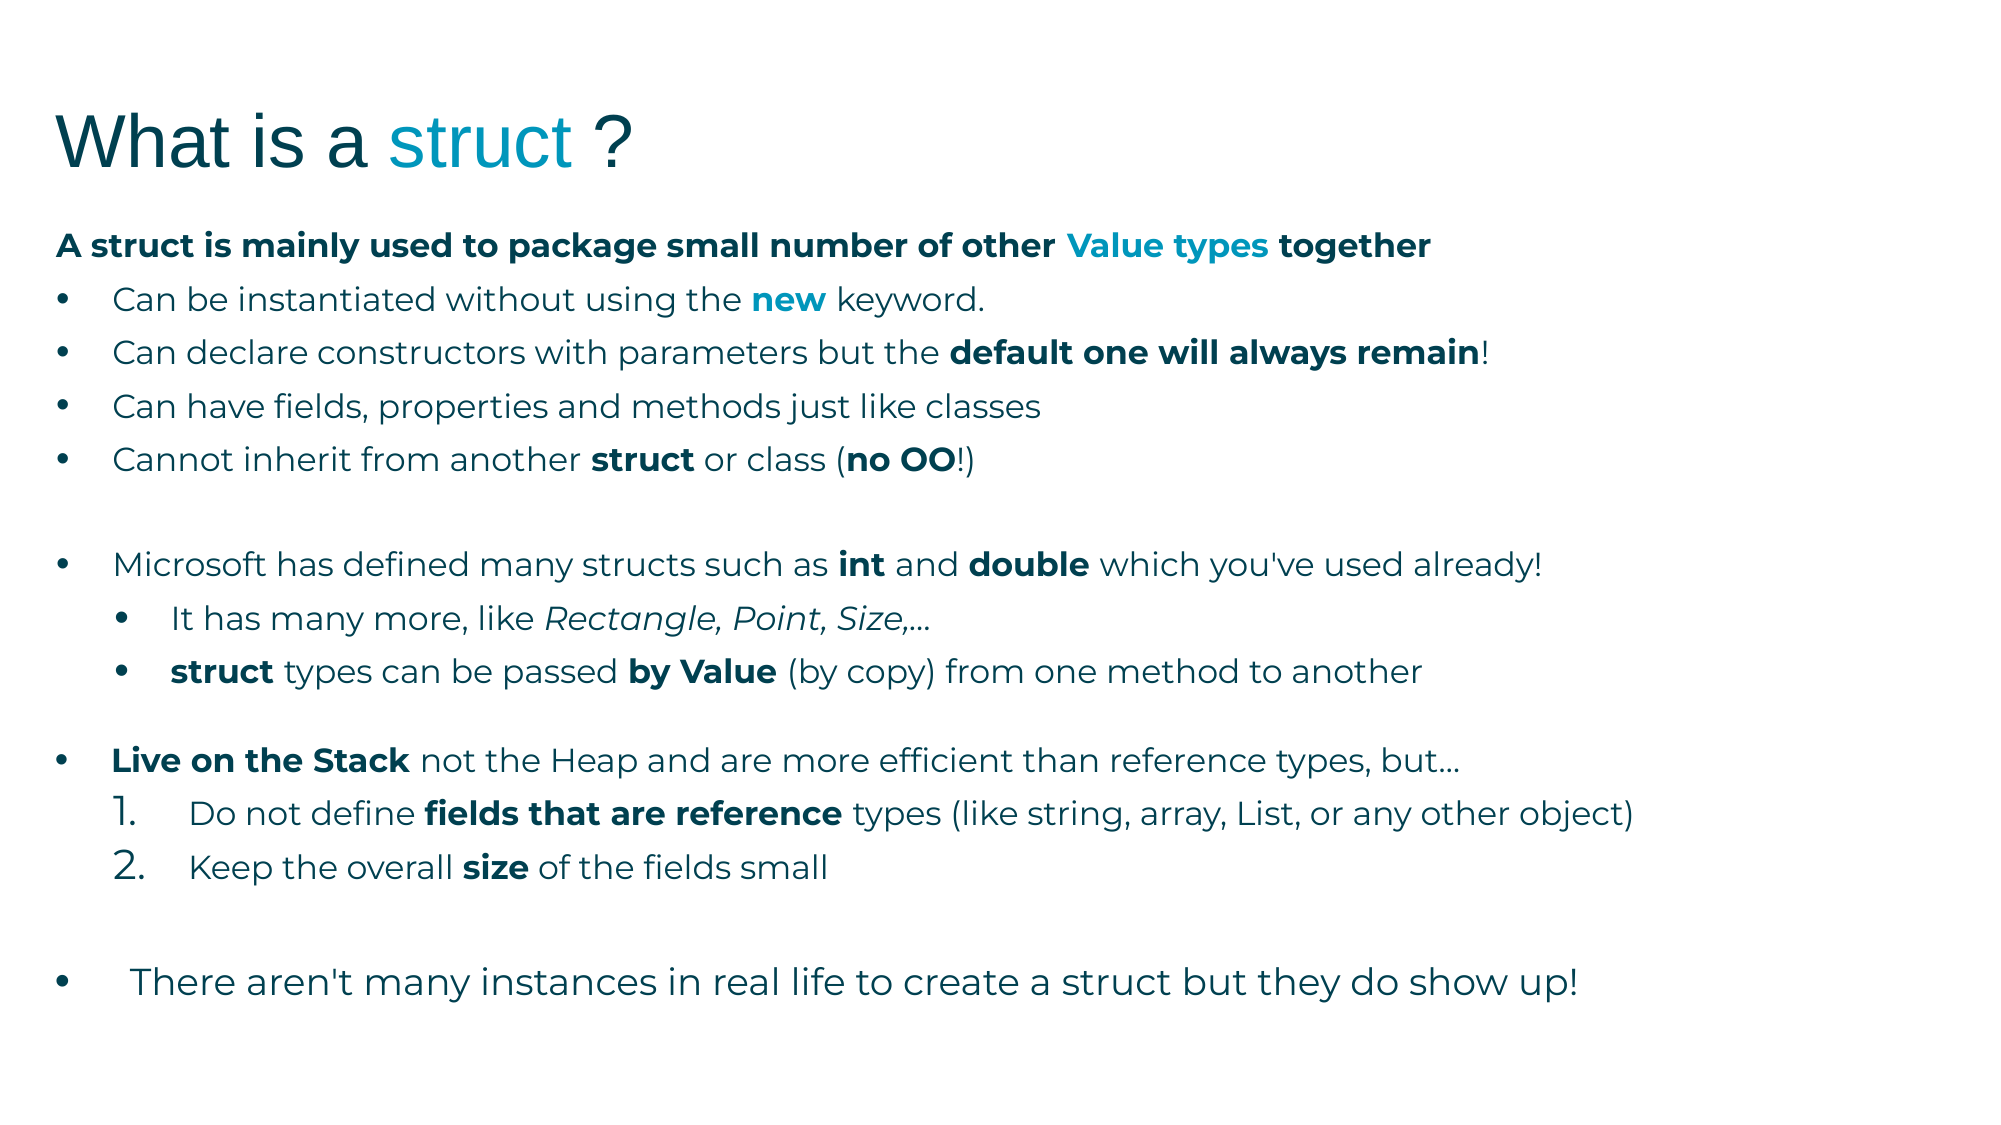

# What is a struct ?
A struct is mainly used to package small number of other Value types together
Can be instantiated without using the new keyword.
Can declare constructors with parameters but the default one will always remain!
Can have fields, properties and methods just like classes
Cannot inherit from another struct or class (no OO!)

Microsoft has defined many structs such as int and double which you've used already!
It has many more, like Rectangle, Point, Size,…
struct types can be passed by Value (by copy) from one method to another
Live on the Stack not the Heap and are more efficient than reference types, but…
Do not define fields that are reference types (like string, array, List, or any other object)
Keep the overall size of the fields small

There aren't many instances in real life to create a struct but they do show up!